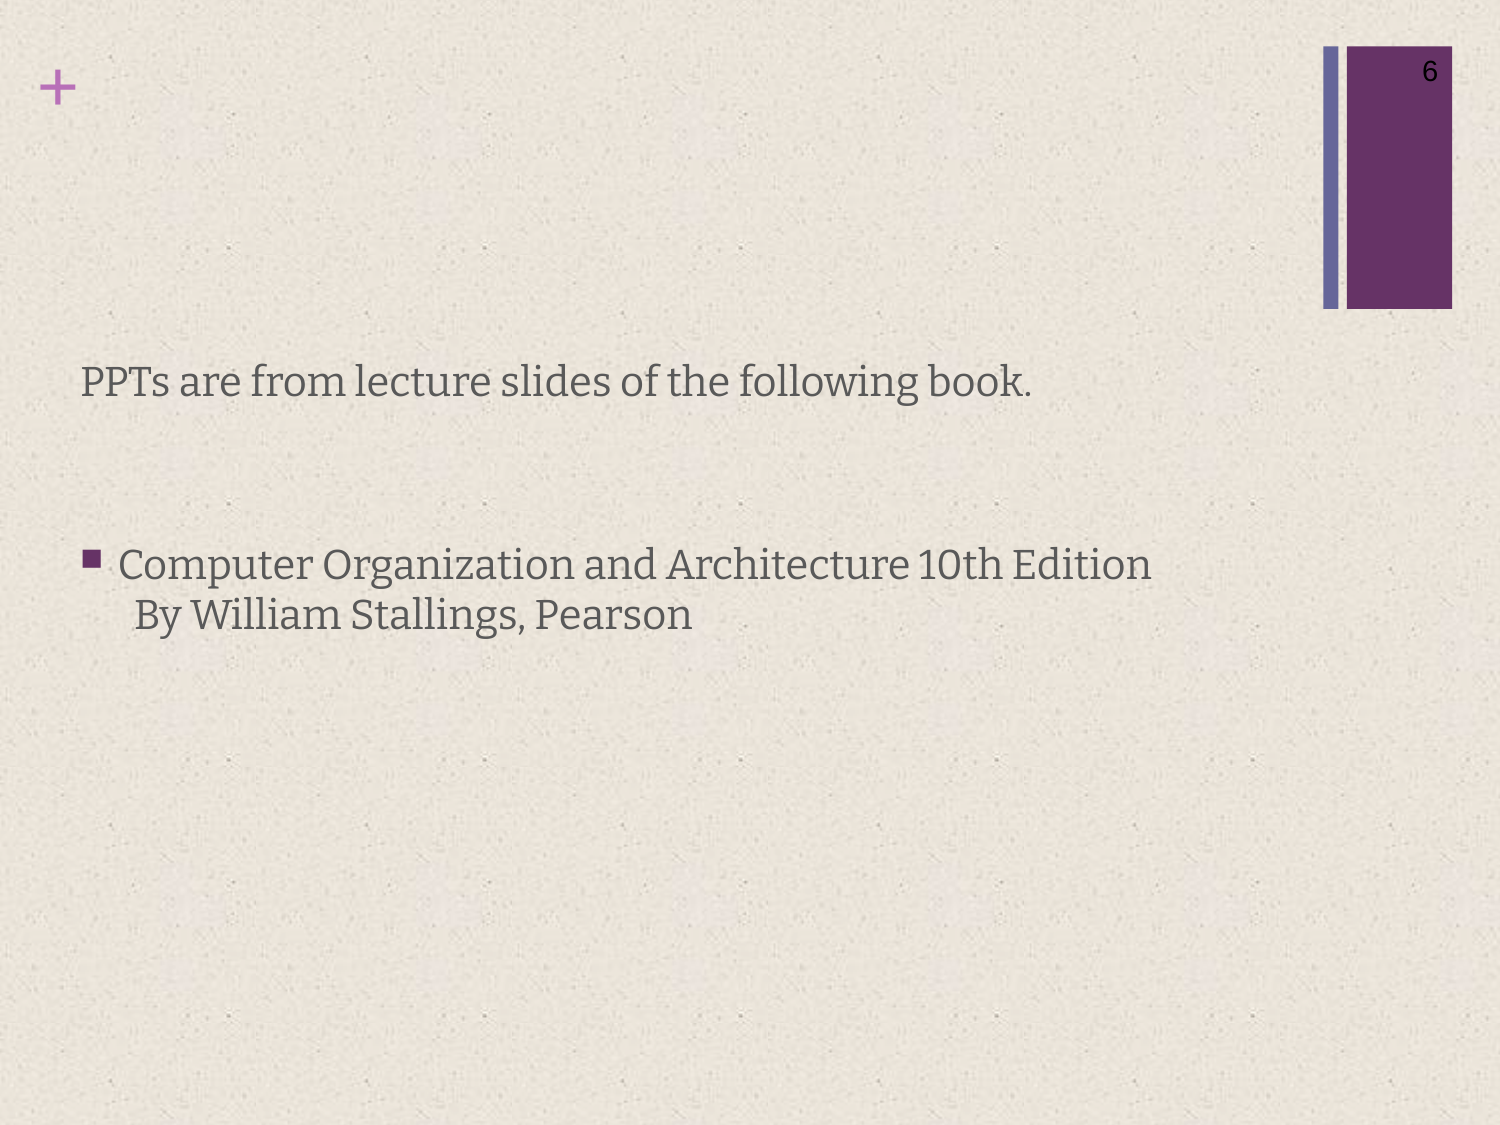

#

PPTs are from lecture slides of the following book.

Computer Organization and Architecture 10th Edition
  By William Stallings, Pearson

6